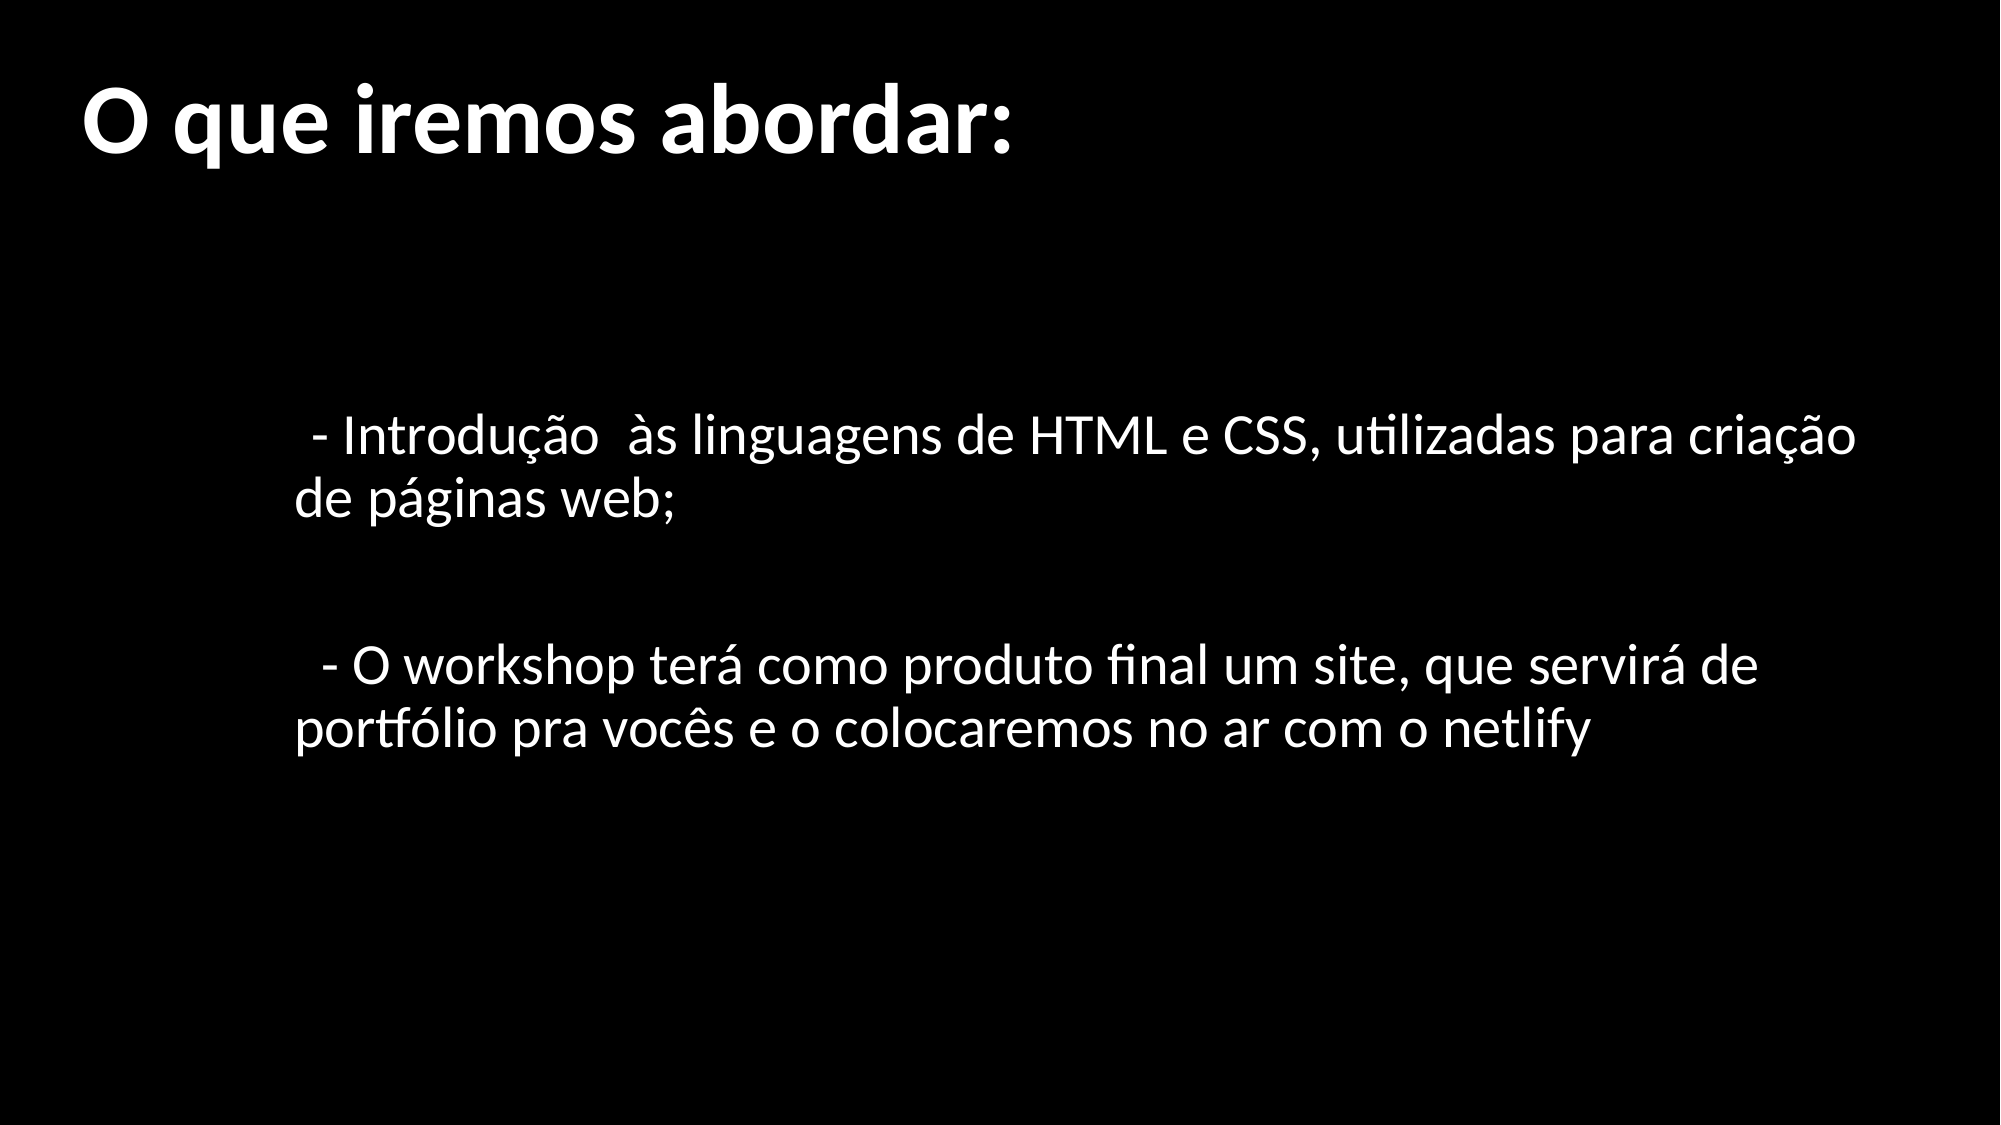

# O que iremos abordar:
  - Introdução  às linguagens de HTML e CSS, utilizadas para criação de páginas web;

  - O workshop terá como produto final um site, que servirá de portfólio pra vocês e o colocaremos no ar com o netlify